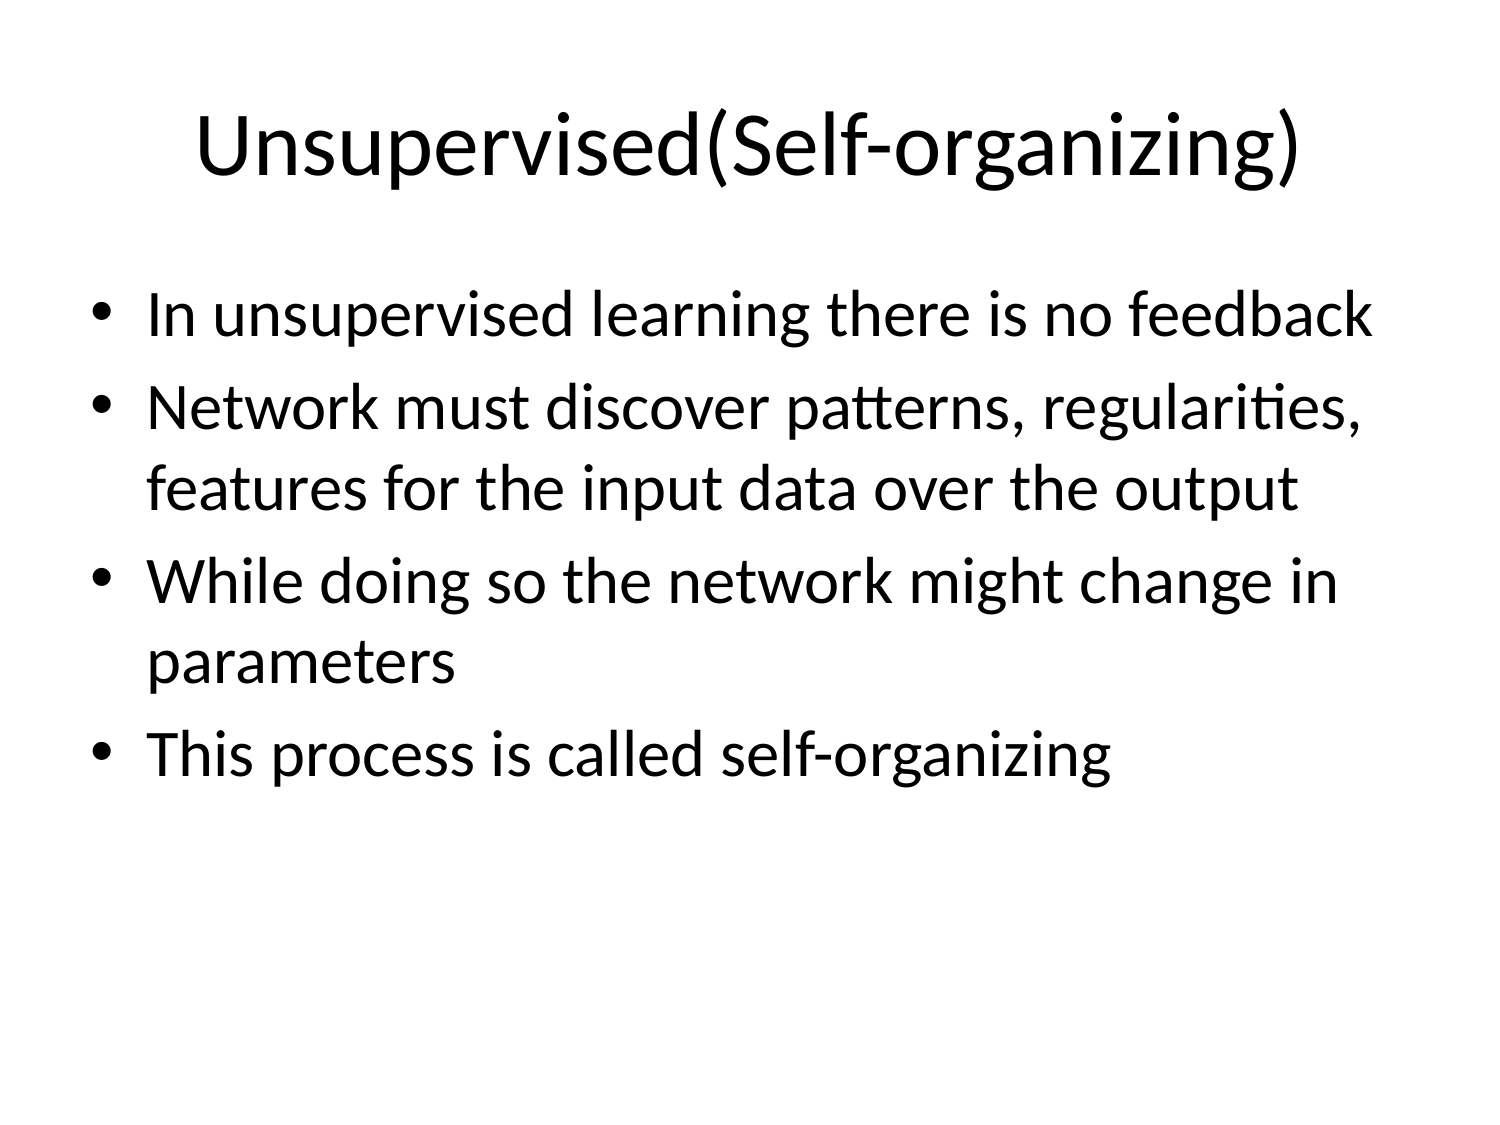

# Unsupervised(Self-organizing)
In unsupervised learning there is no feedback
Network must discover patterns, regularities, features for the input data over the output
While doing so the network might change in parameters
This process is called self-organizing